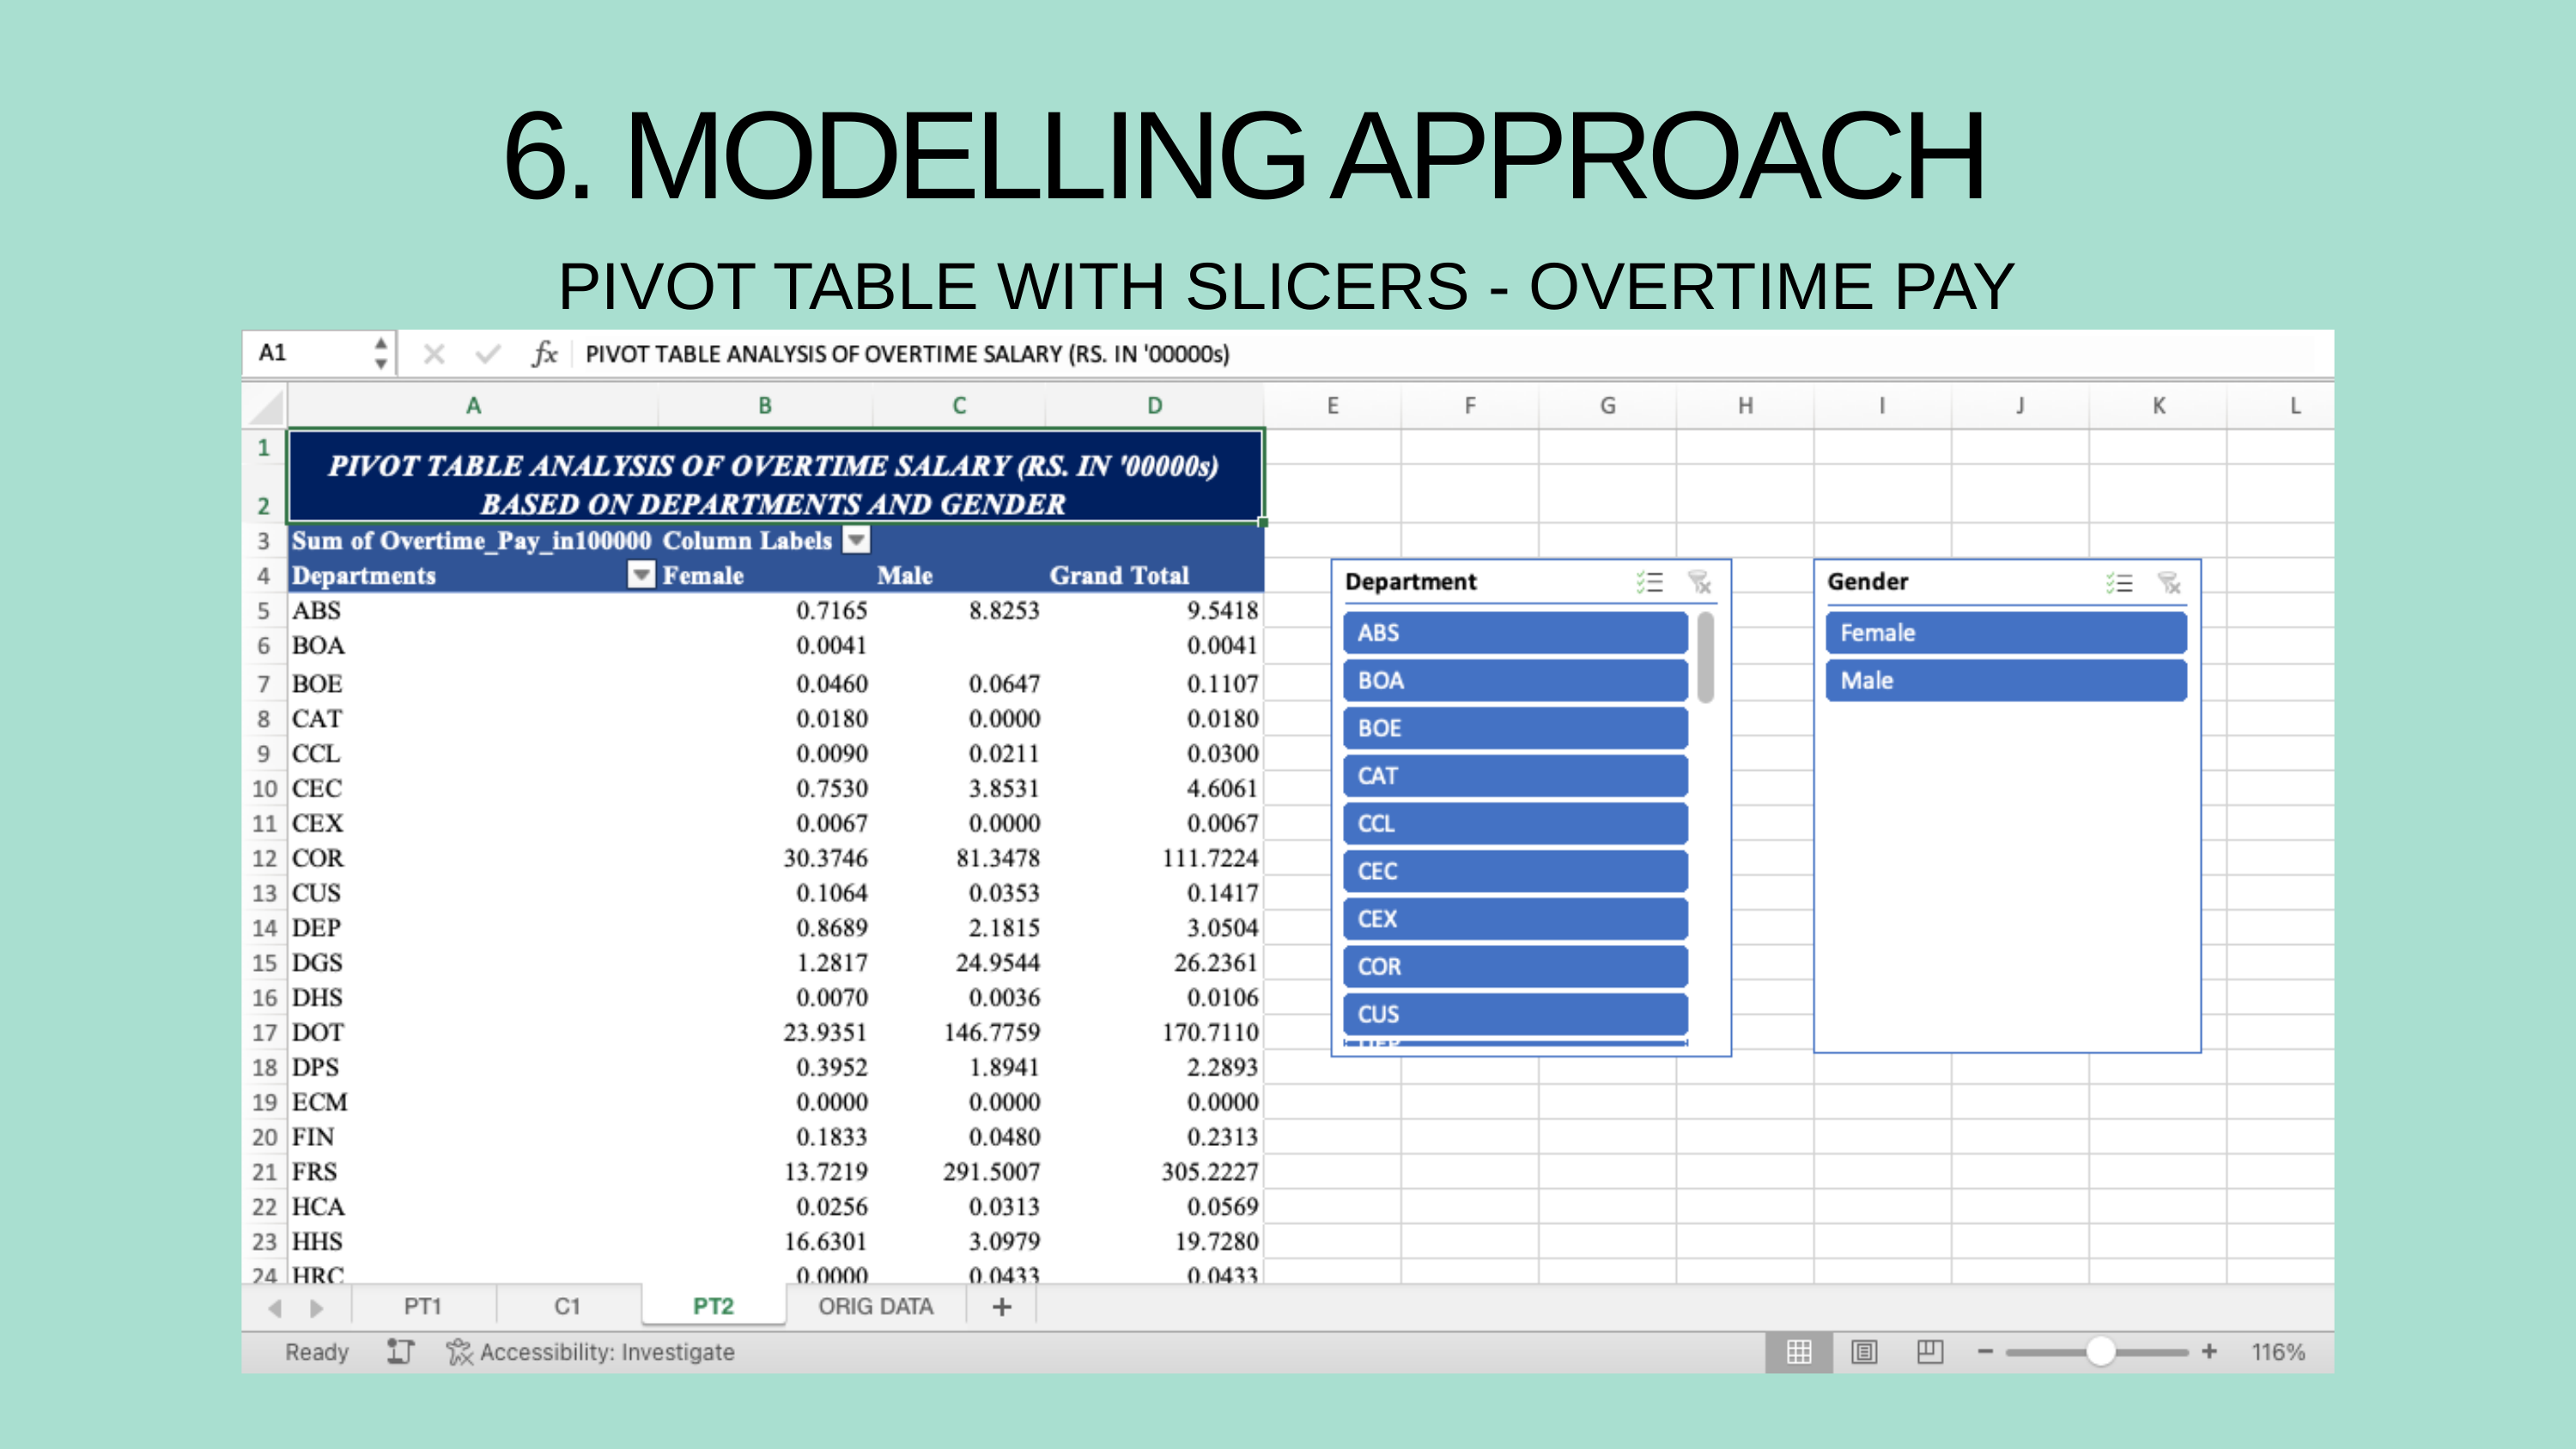

6. MODELLING APPROACH
PIVOT TABLE WITH SLICERS - OVERTIME PAY